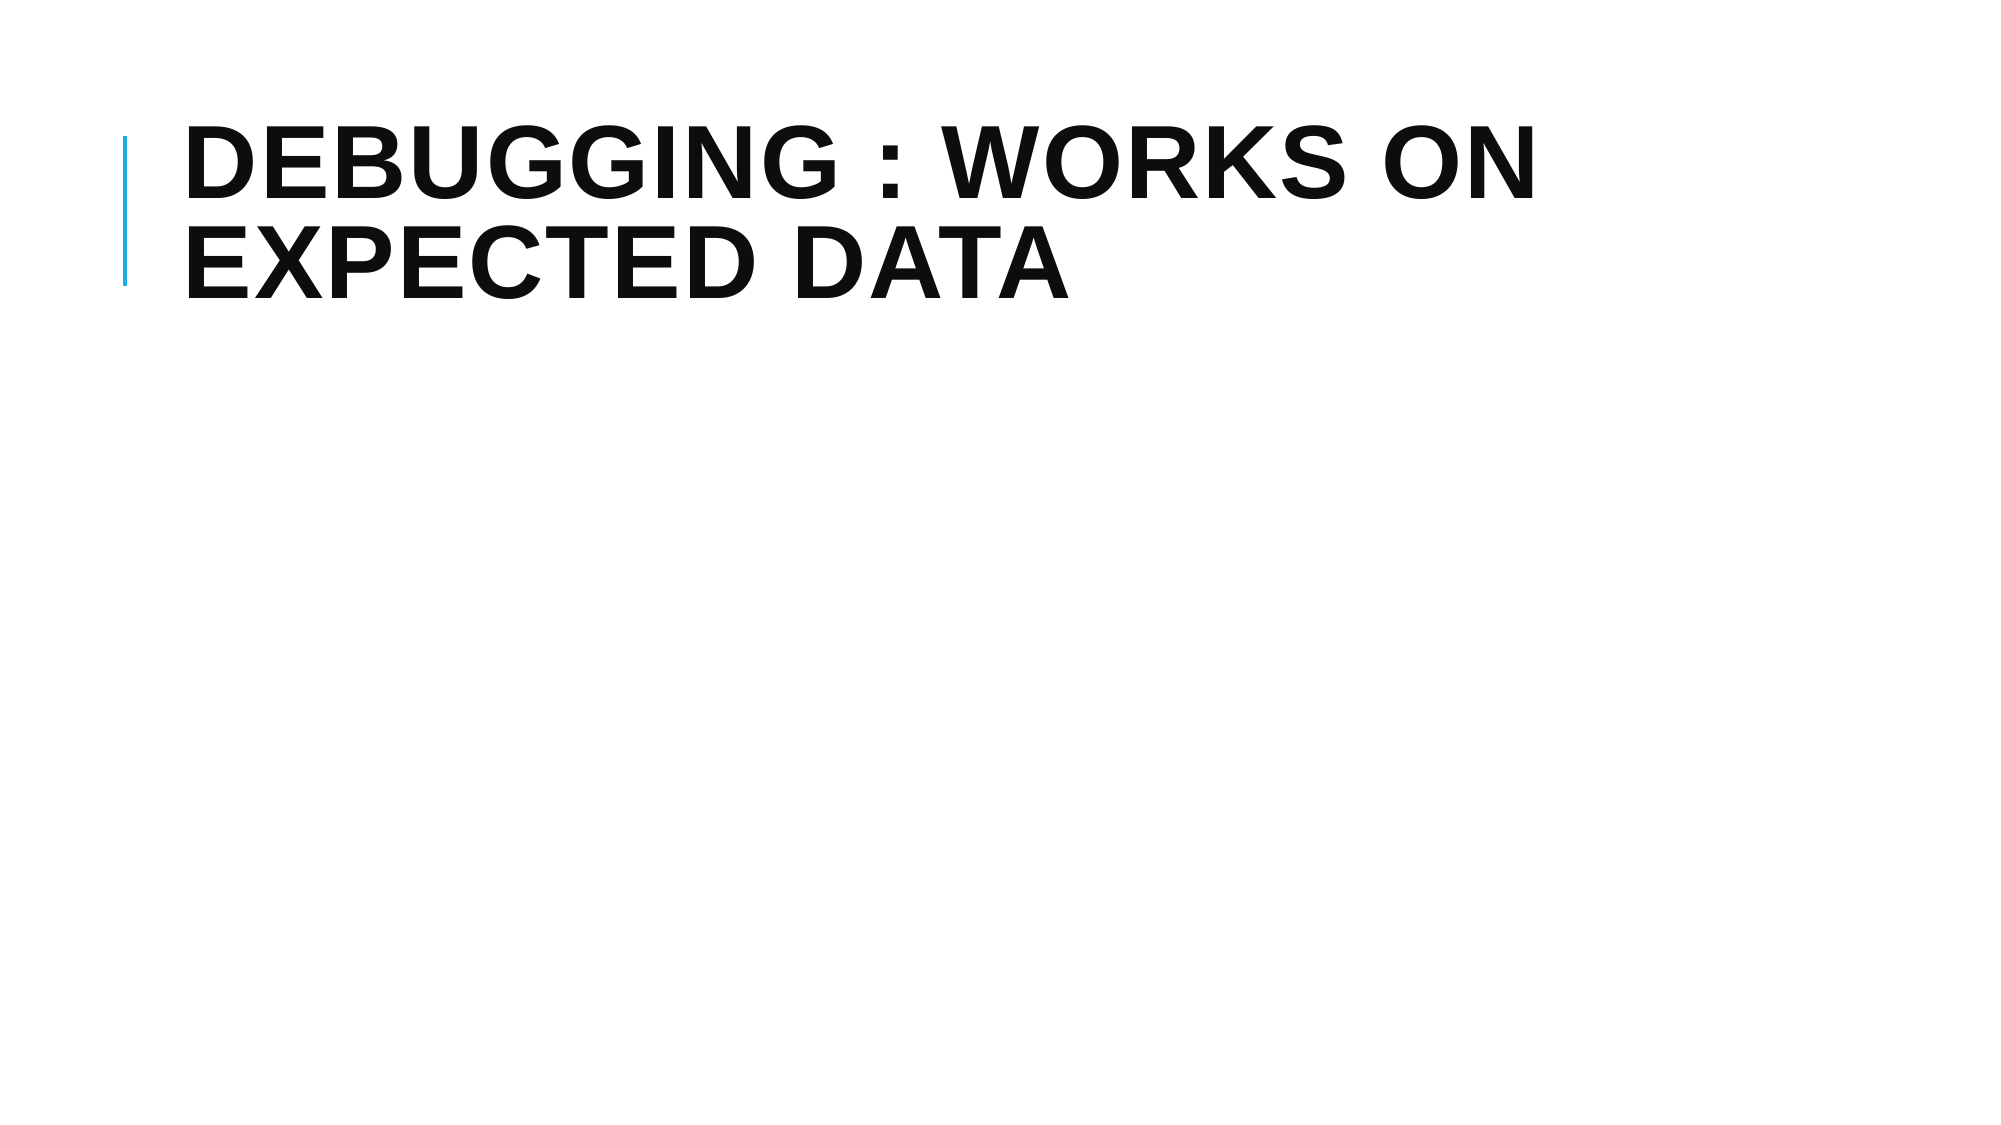

# Debugging : works on expected data